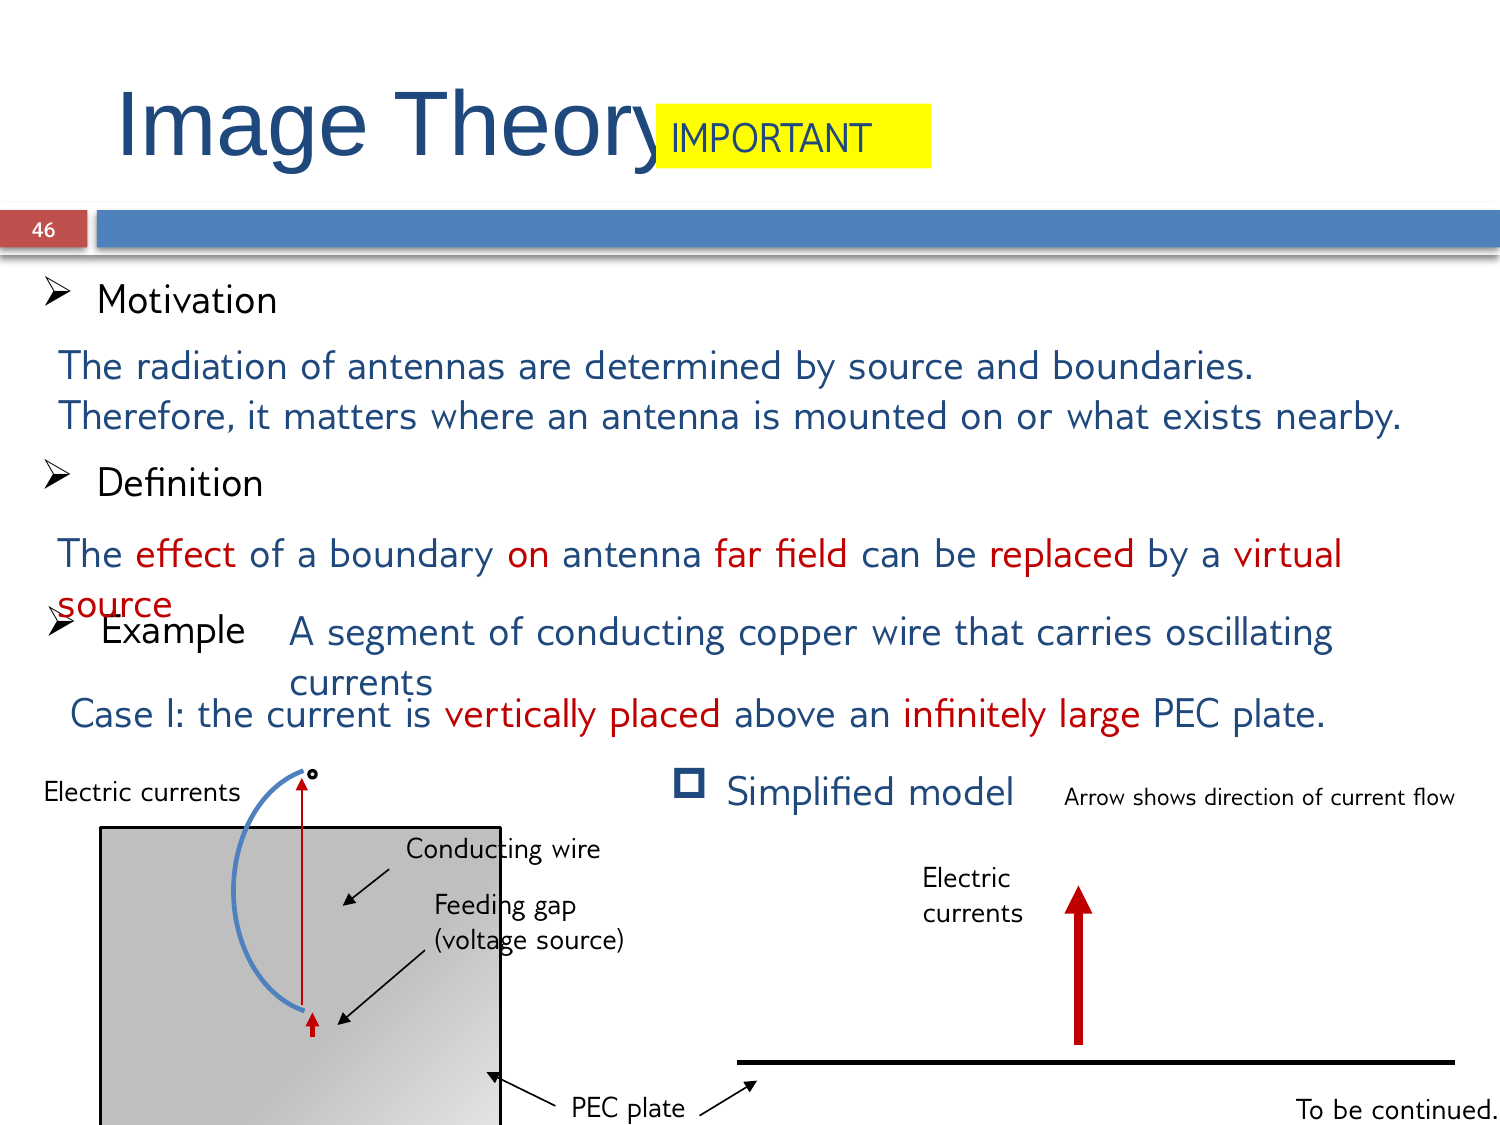

# Image Theory
IMPORTANT
46
Motivation
The radiation of antennas are determined by source and boundaries.  Therefore, it matters where an antenna is mounted on or what exists nearby.
Definition
The effect of a boundary on antenna far field can be replaced by a virtual source
Example
A segment of conducting copper wire that carries oscillating currents
Case I: the current is vertically placed above an infinitely large PEC plate.
Simplified model    Arrow shows direction of current flow
Electric currents

Conducting wire

Electric
currents
Feeding gap
(voltage source)
PEC plate
To be continued.